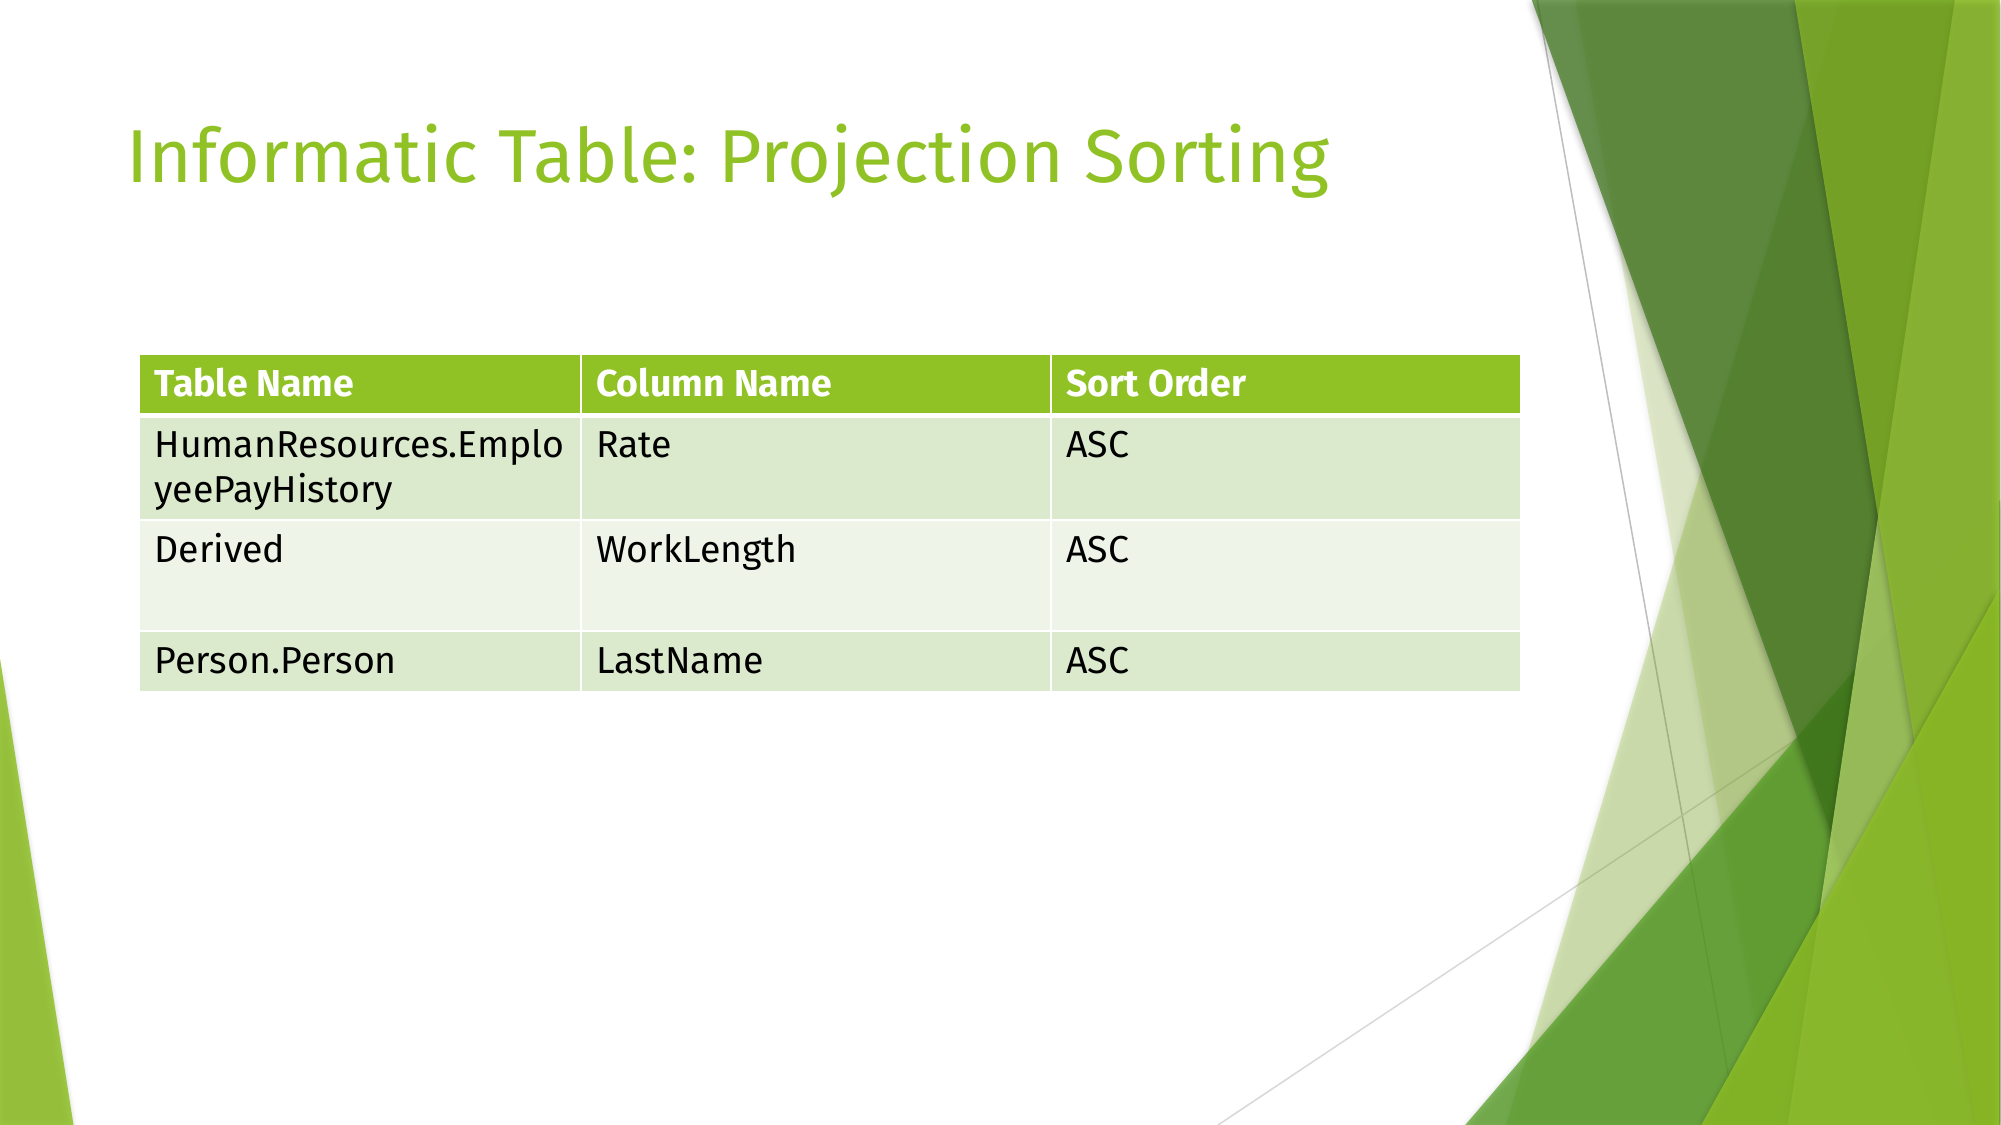

# Informatic Table: Projection Sorting
| Table Name | Column Name | Sort Order |
| --- | --- | --- |
| HumanResources.EmployeePayHistory | Rate | ASC |
| Derived | WorkLength | ASC |
| Person.Person | LastName | ASC |